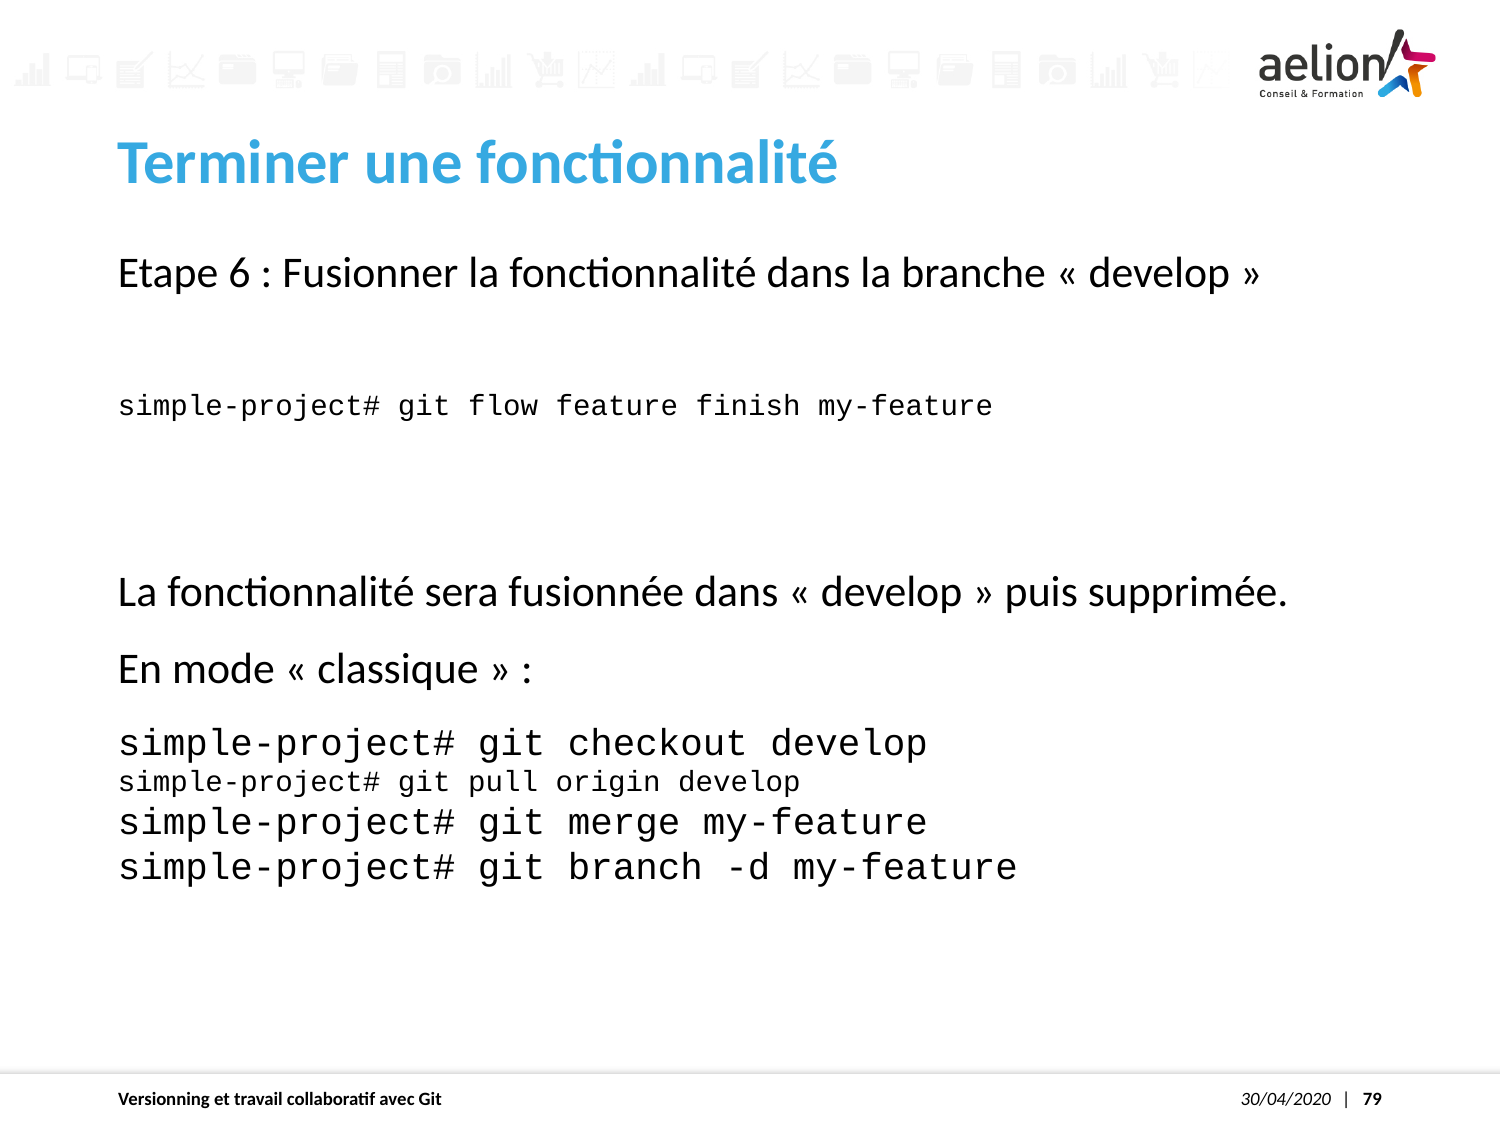

Terminer une fonctionnalité
Etape 6 : Fusionner la fonctionnalité dans la branche « develop »

simple-project# git flow feature finish my-feature

La fonctionnalité sera fusionnée dans « develop » puis supprimée.
En mode « classique » :
simple-project# git checkout develop
simple-project# git pull origin develop
simple-project# git merge my-feature
simple-project# git branch -d my-feature
Versionning et travail collaboratif avec Git
30/04/2020
79